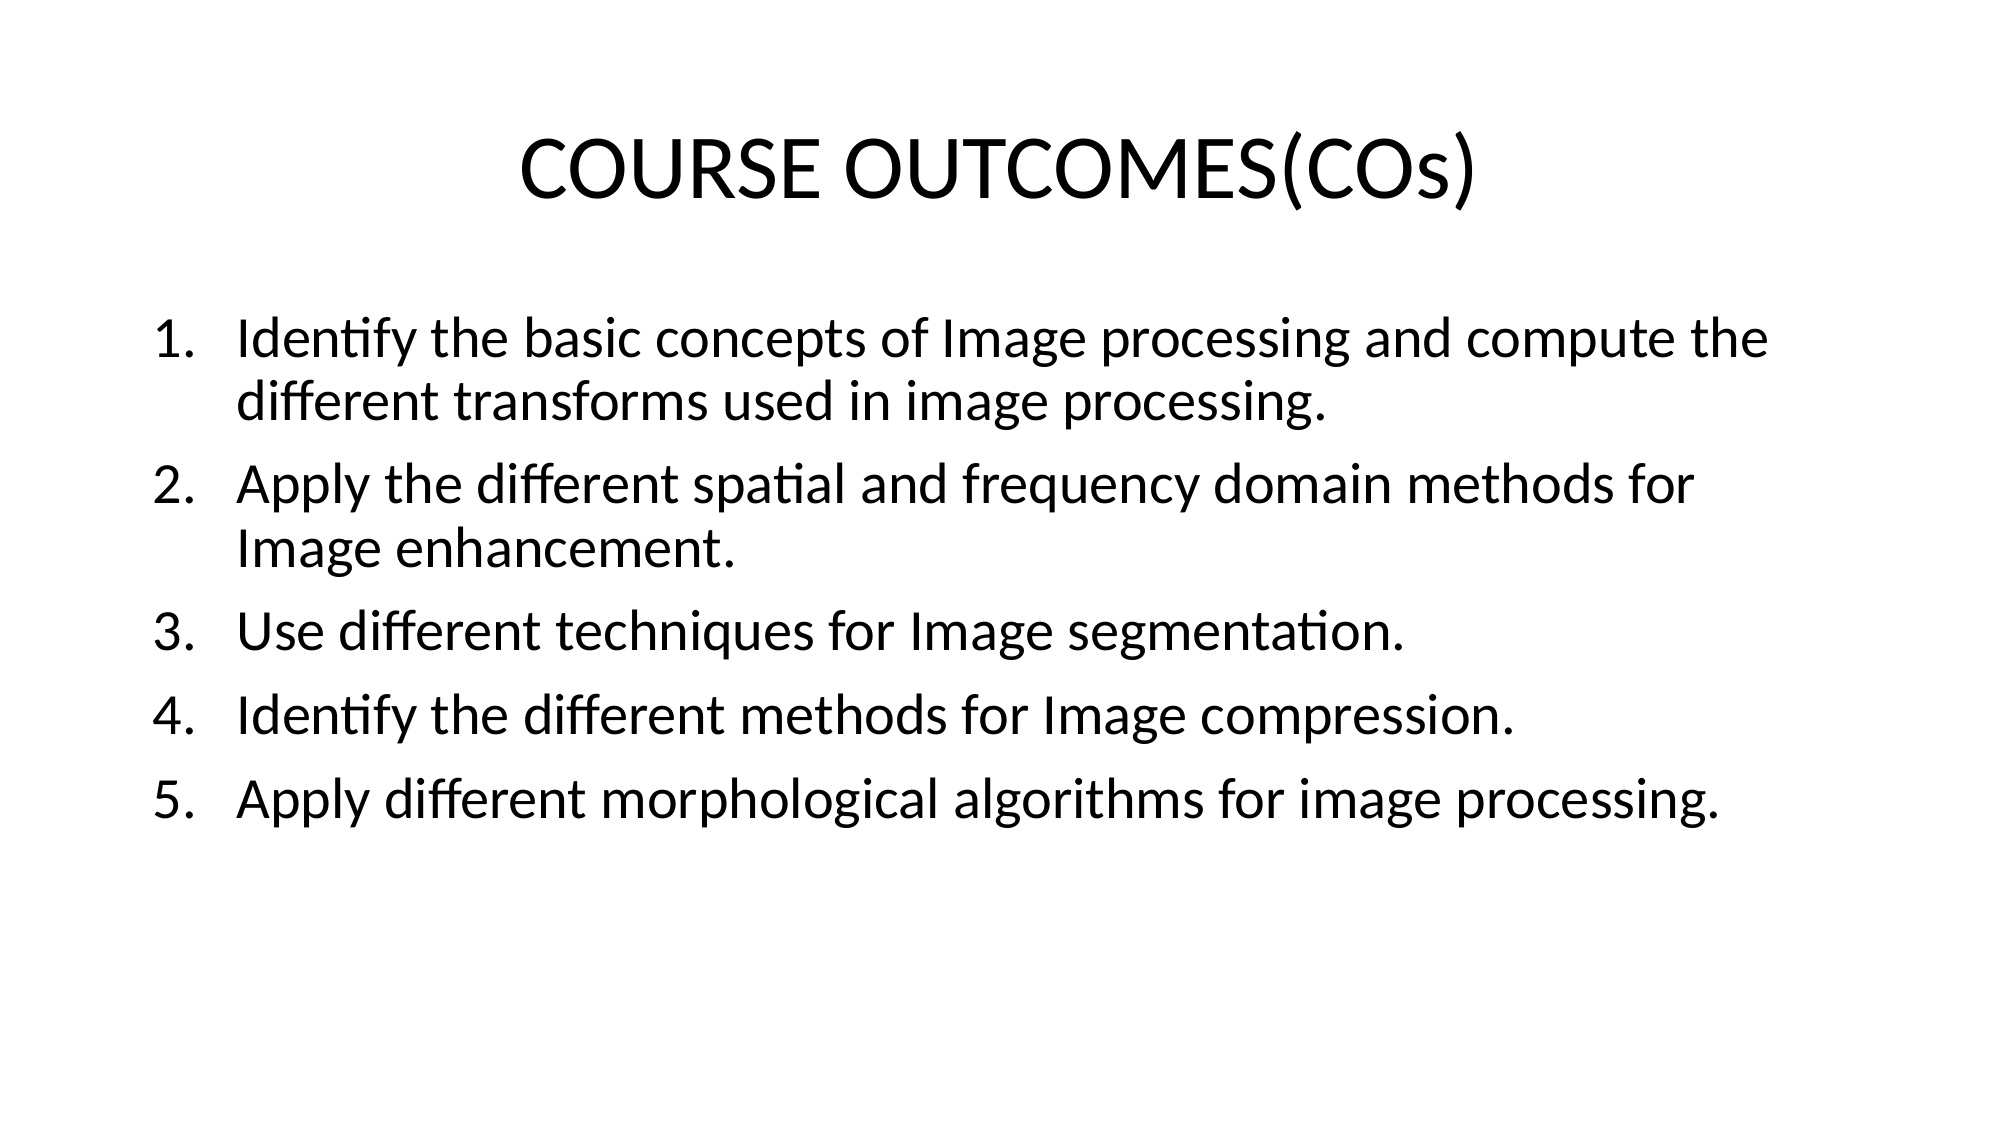

# COURSE OUTCOMES(COs)
Identify the basic concepts of Image processing and compute the different transforms used in image processing.
Apply the different spatial and frequency domain methods for Image enhancement.
Use different techniques for Image segmentation.
Identify the different methods for Image compression.
Apply different morphological algorithms for image processing.